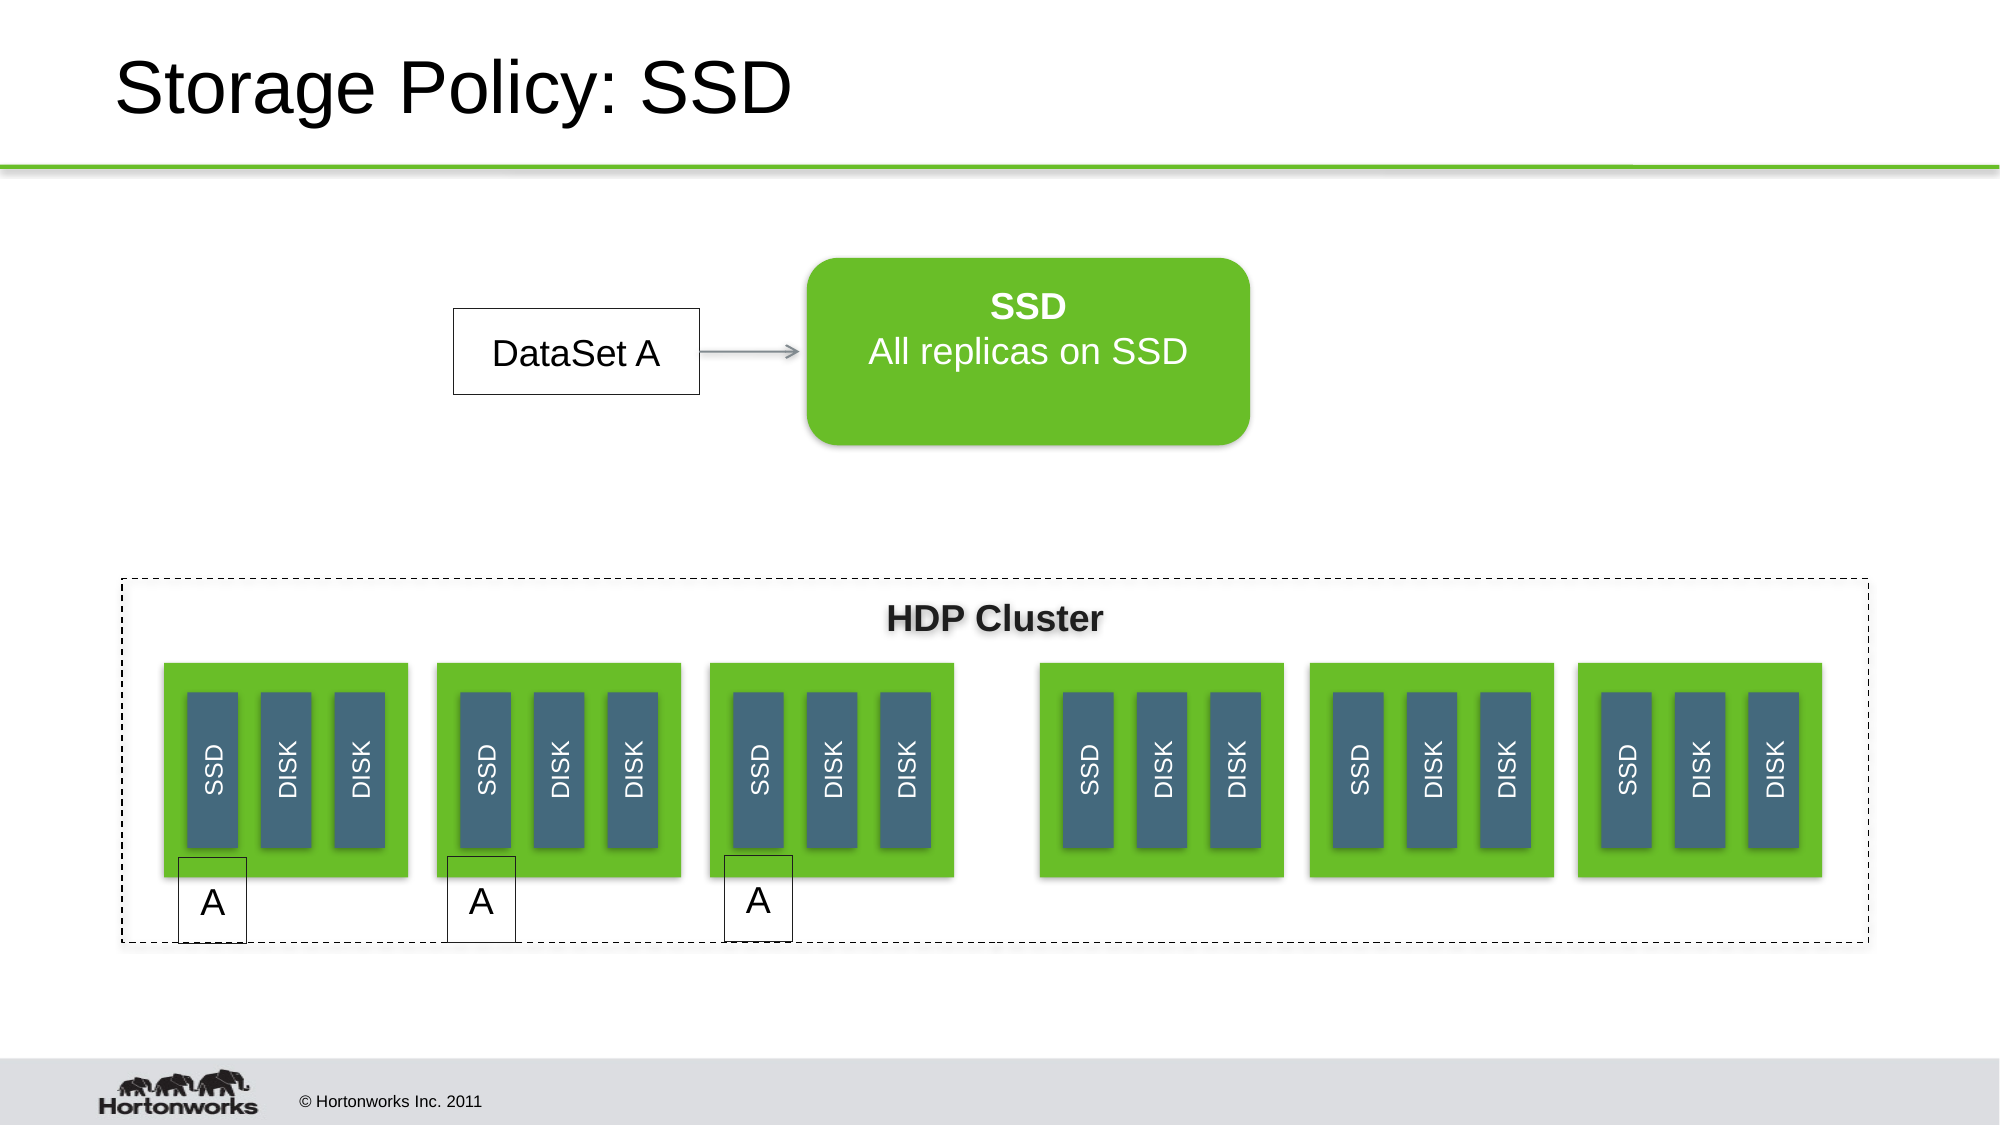

# Storage Policy: SSD
SSD
All replicas on SSD
DataSet A
HDP Cluster

SSD
DISK
DISK

SSD
DISK
DISK

SSD
DISK
DISK

SSD
DISK
DISK

SSD
DISK
DISK

SSD
DISK
DISK
A
A
A